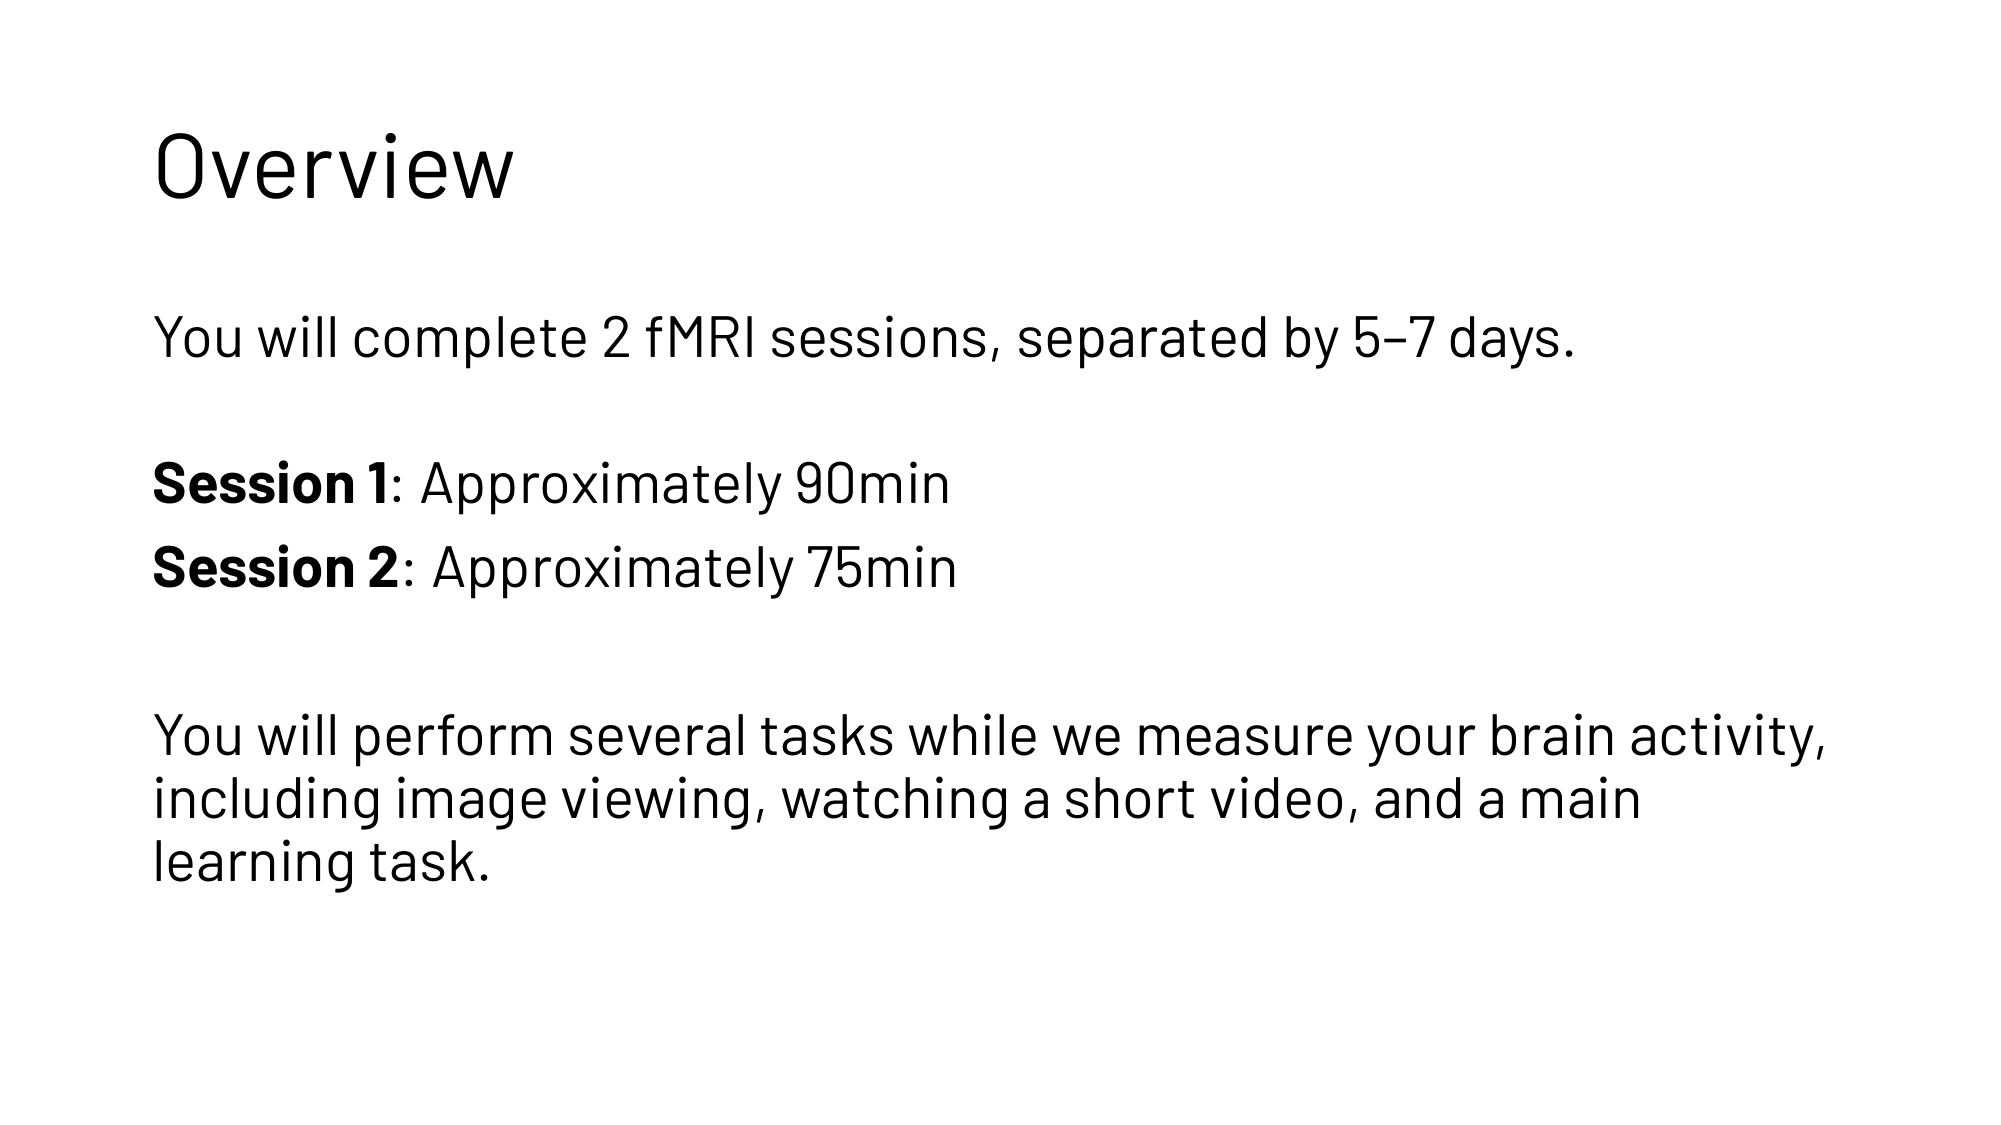

# Overview
You will complete 2 fMRI sessions, separated by 5–7 days.
Session 1: Approximately 90min
Session 2: Approximately 75min

You will perform several tasks while we measure your brain activity, including image viewing, watching a short video, and a main learning task.